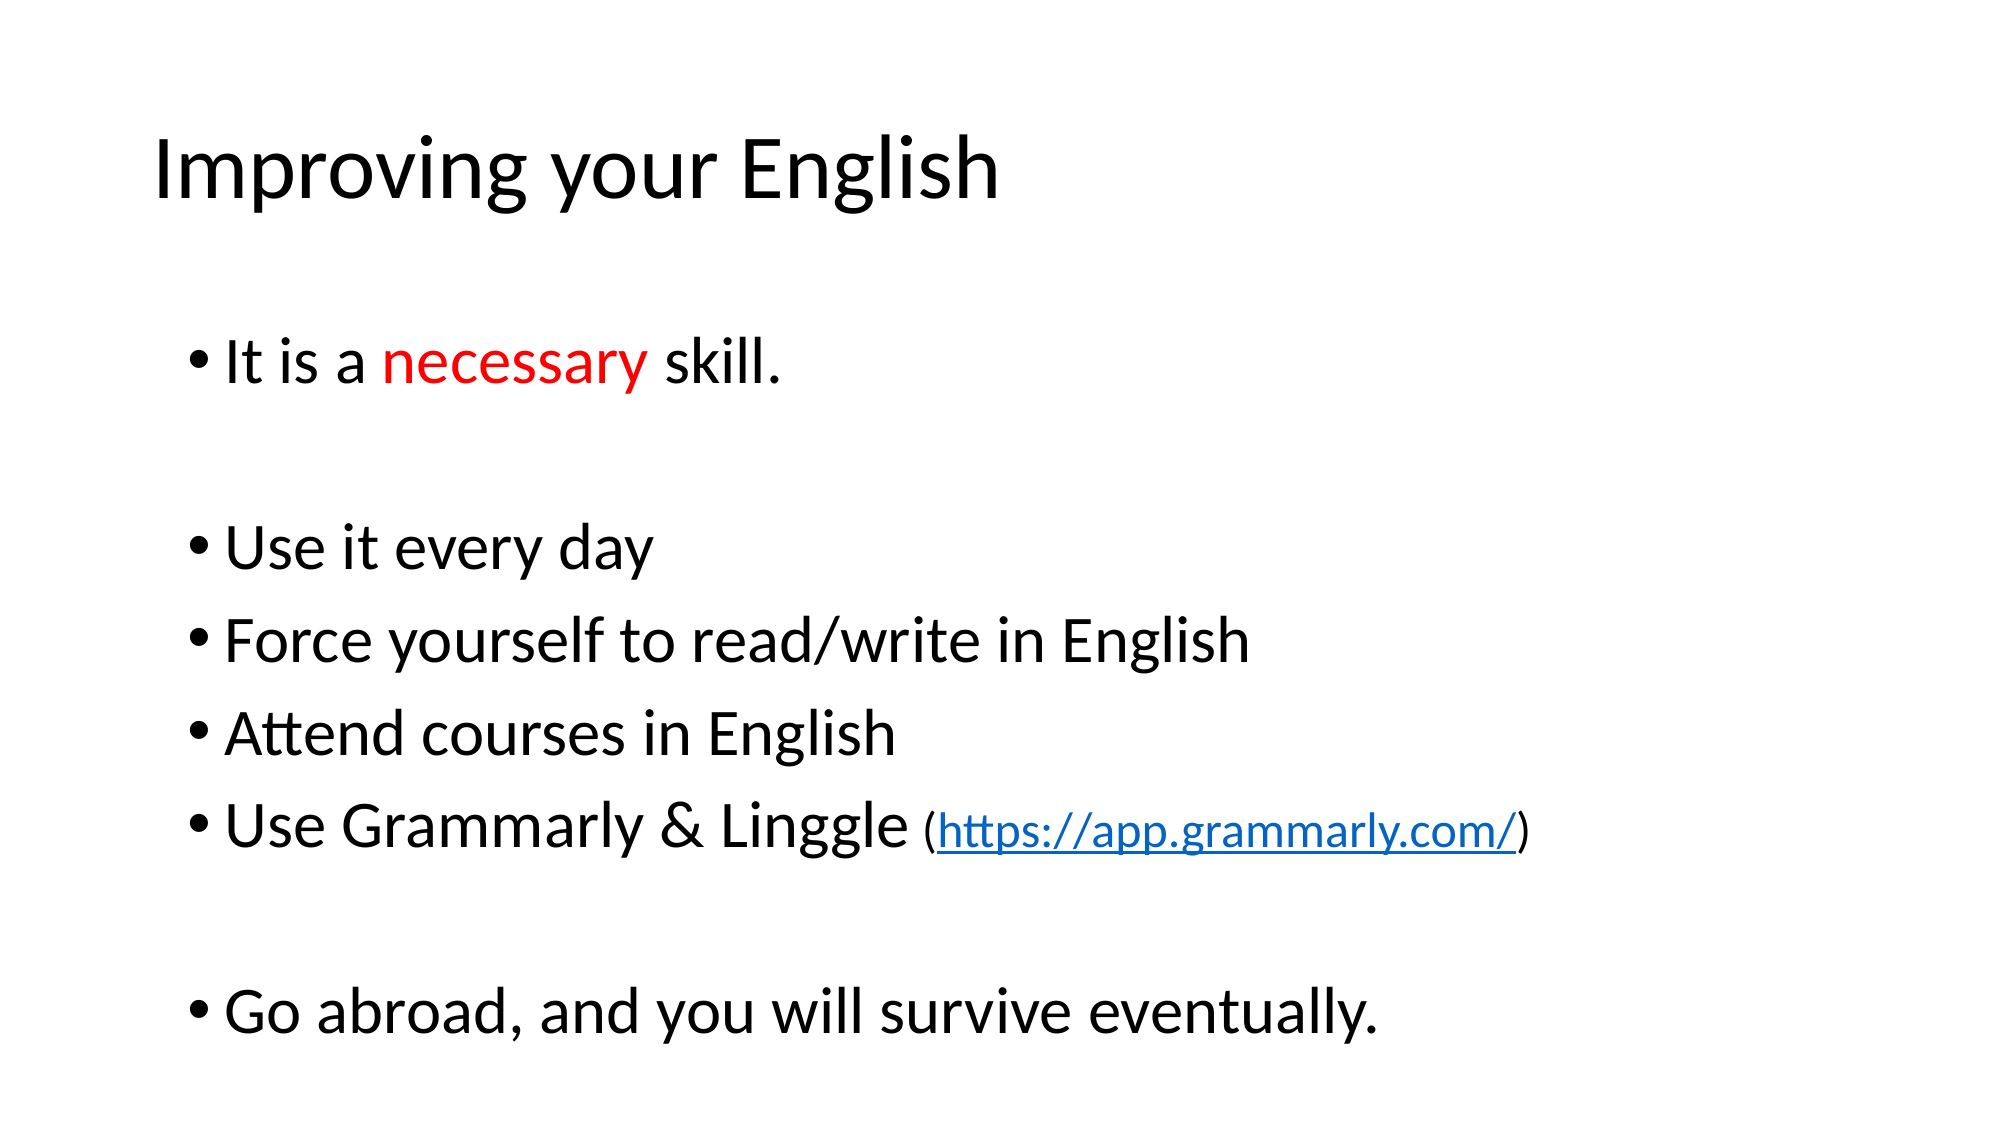

# Improving your English
It is a necessary skill.

Use it every day
Force yourself to read/write in English
Attend courses in English
Use Grammarly & Linggle (https://app.grammarly.com/)

Go abroad, and you will survive eventually.